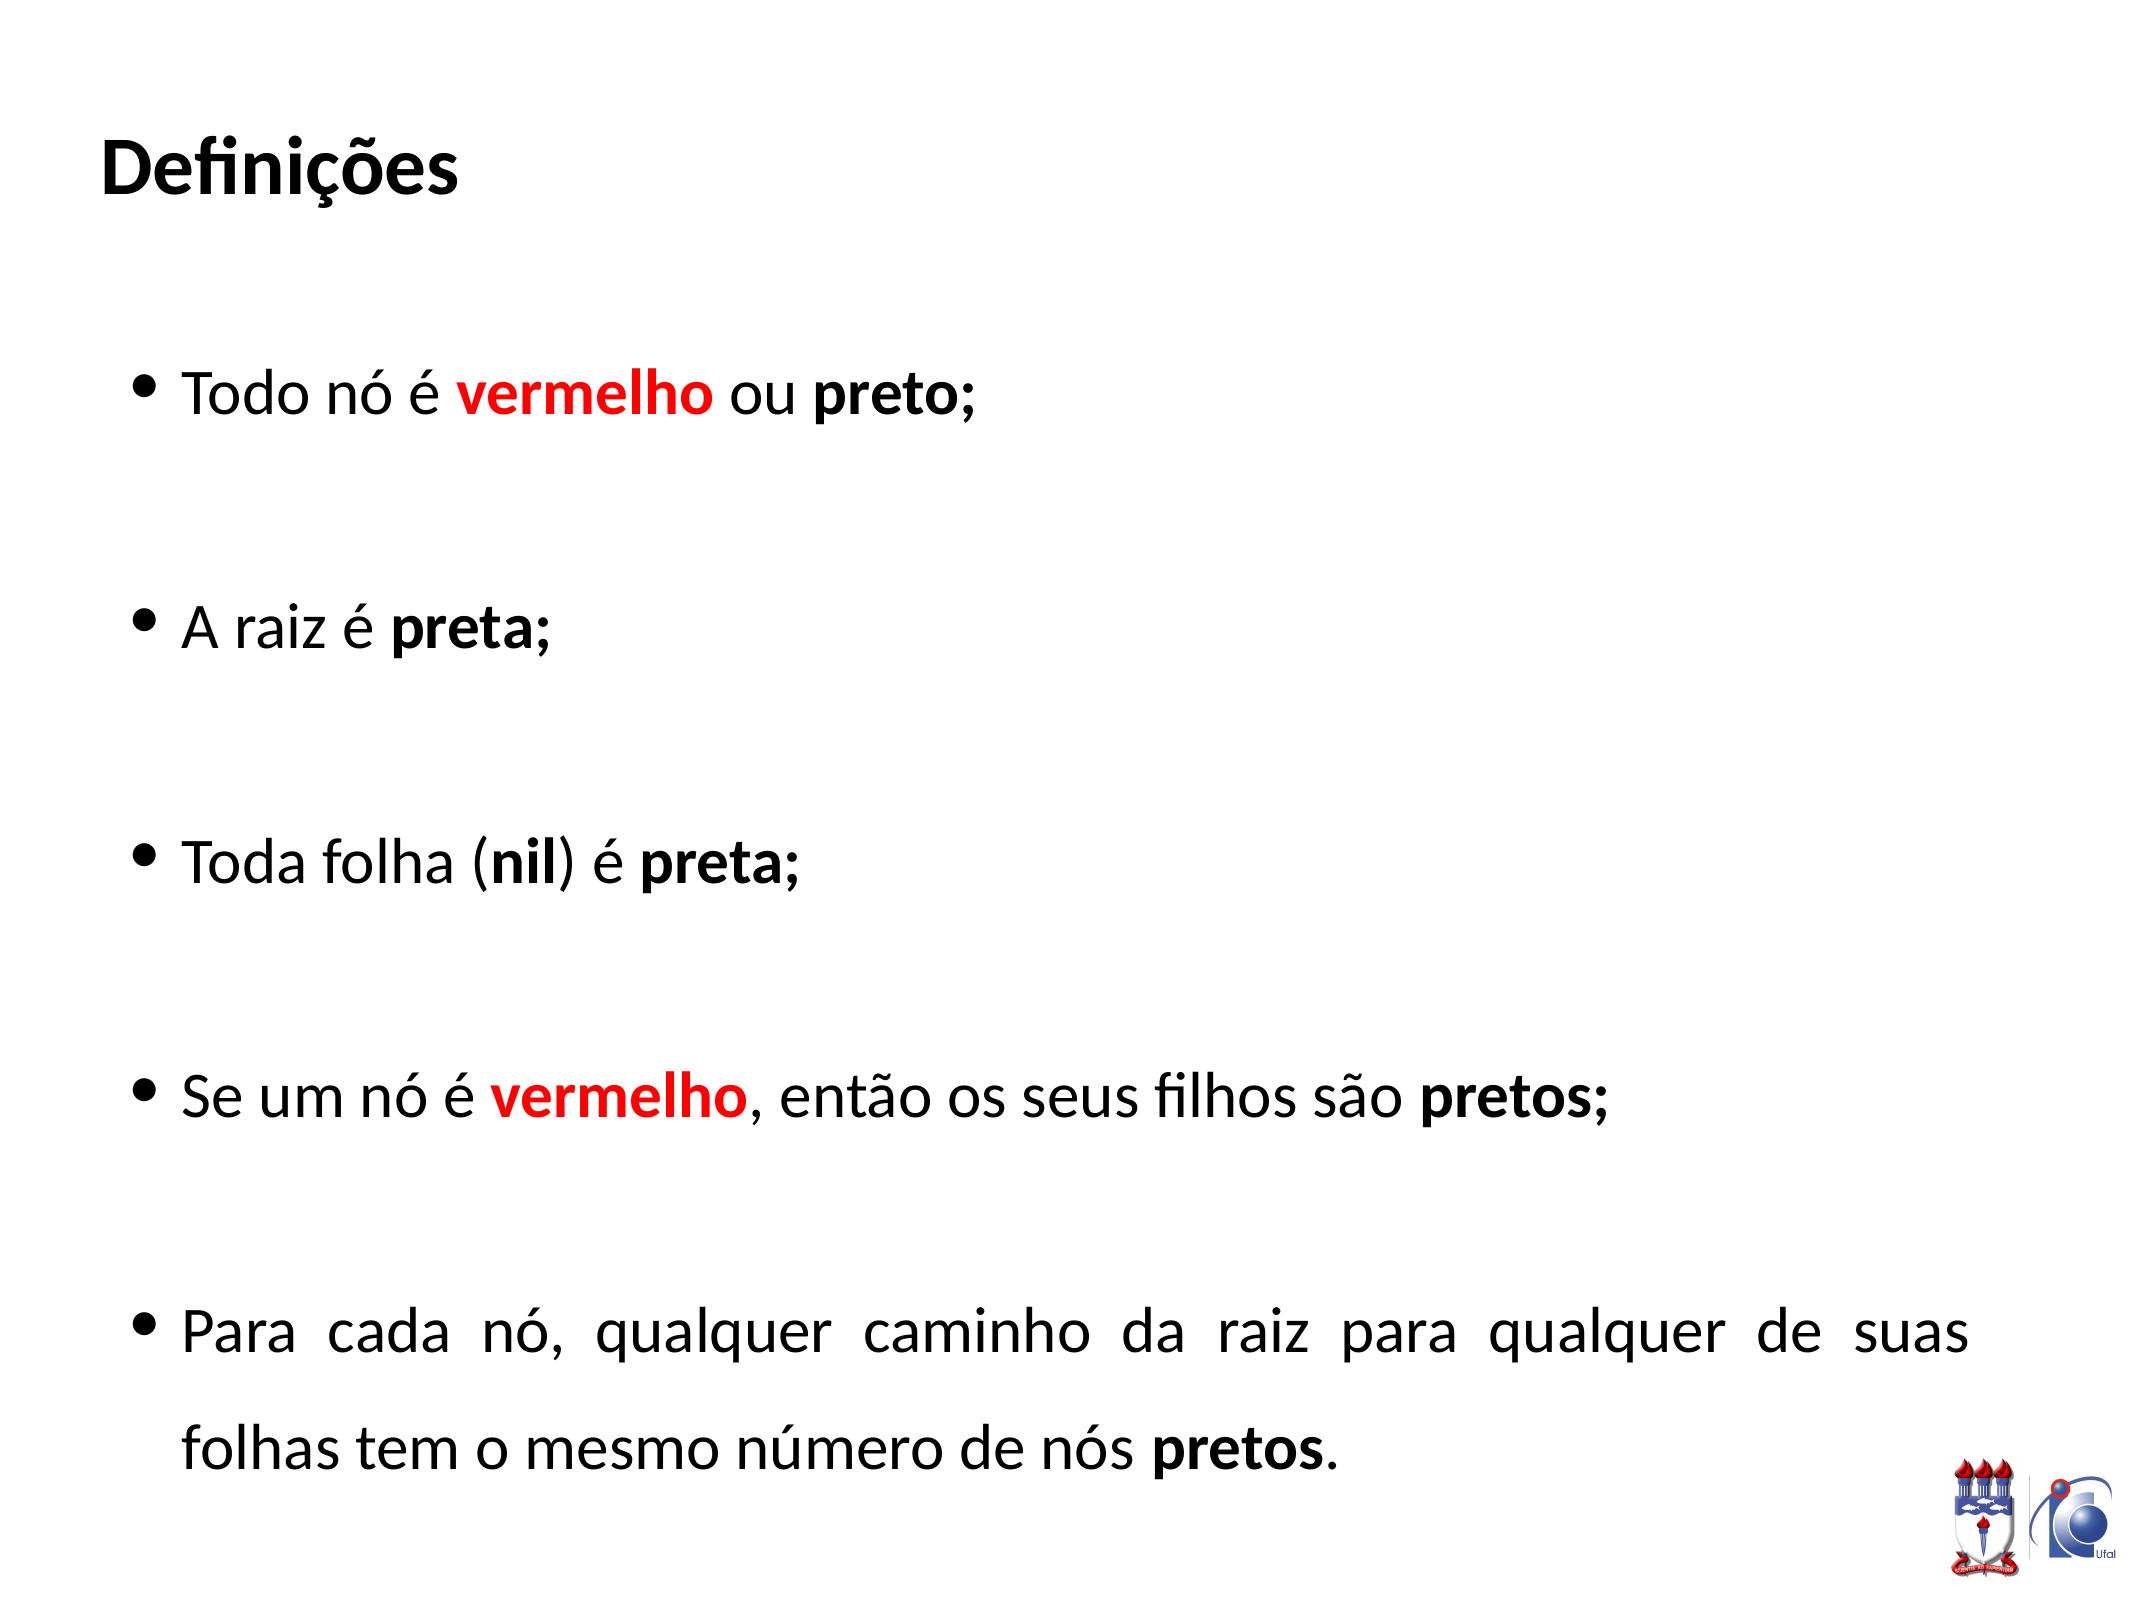

# Definições
Todo nó é vermelho ou preto;

A raiz é preta;

Toda folha (nil) é preta;

Se um nó é vermelho, então os seus filhos são pretos;

Para cada nó, qualquer caminho da raiz para qualquer de suas folhas tem o mesmo número de nós pretos.